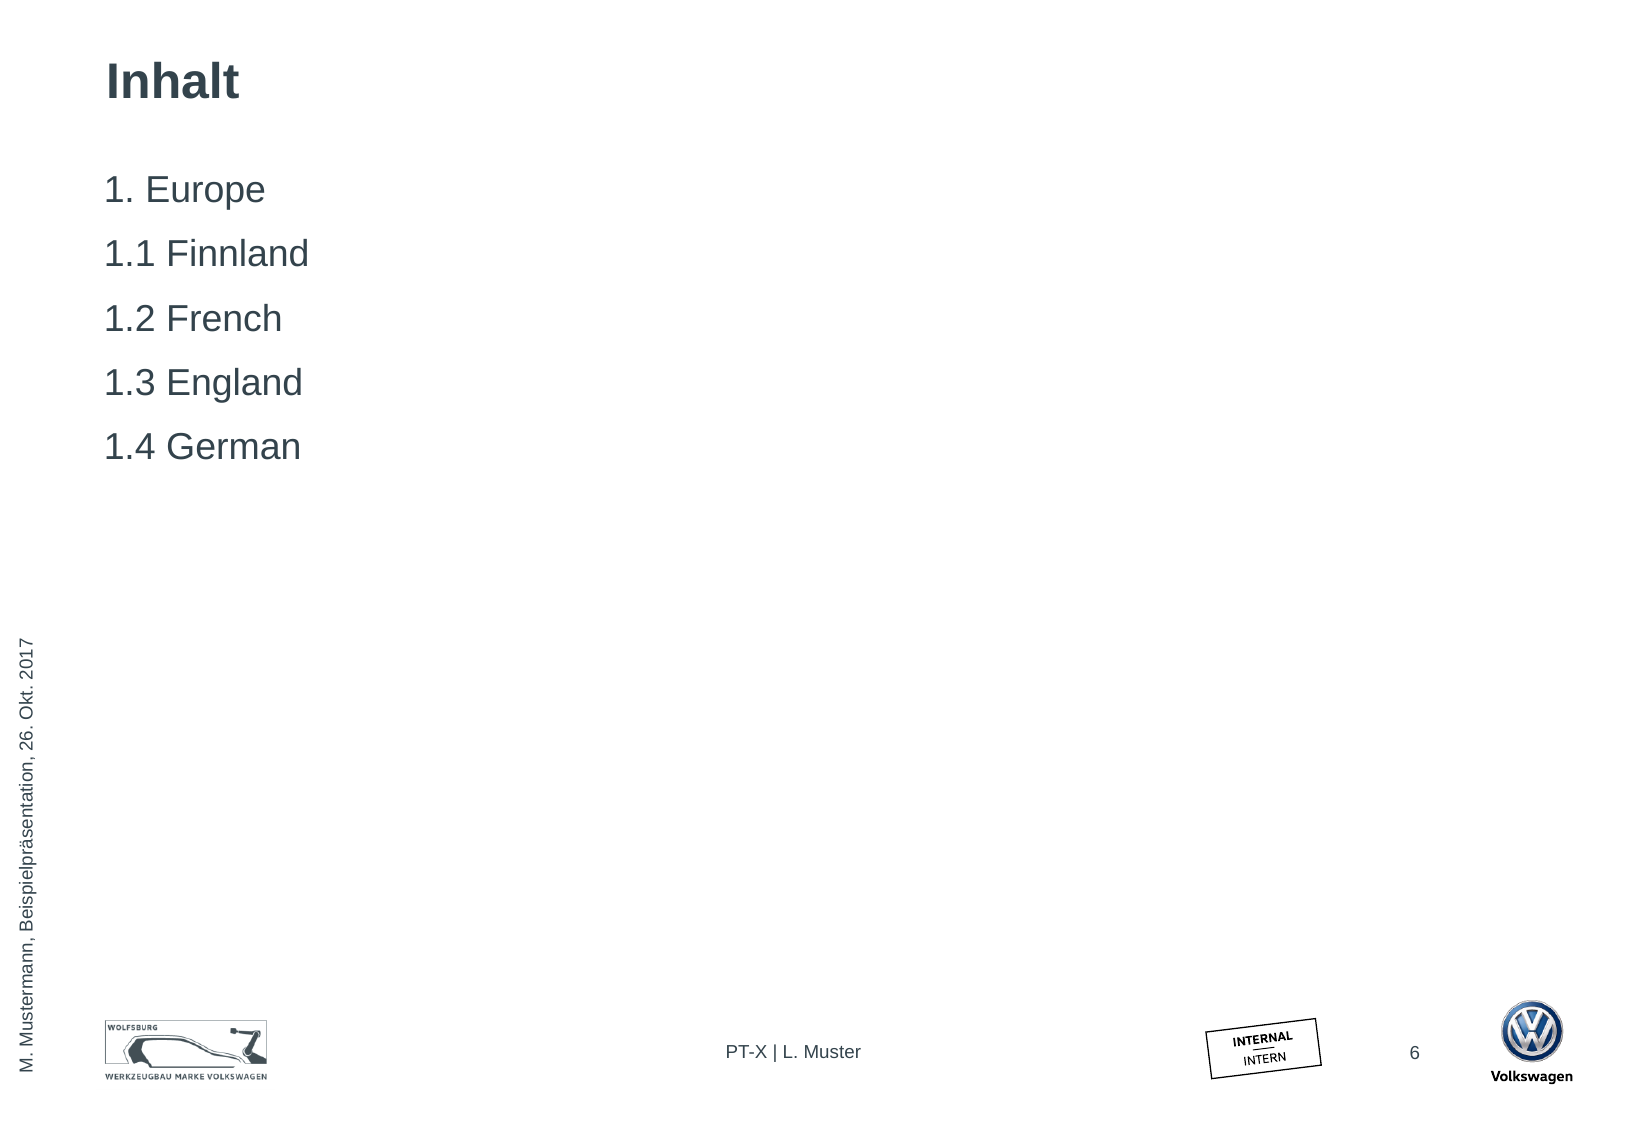

# Inhalt
1. Europe
1.1 Finnland
1.2 French
1.3 England
1.4 German